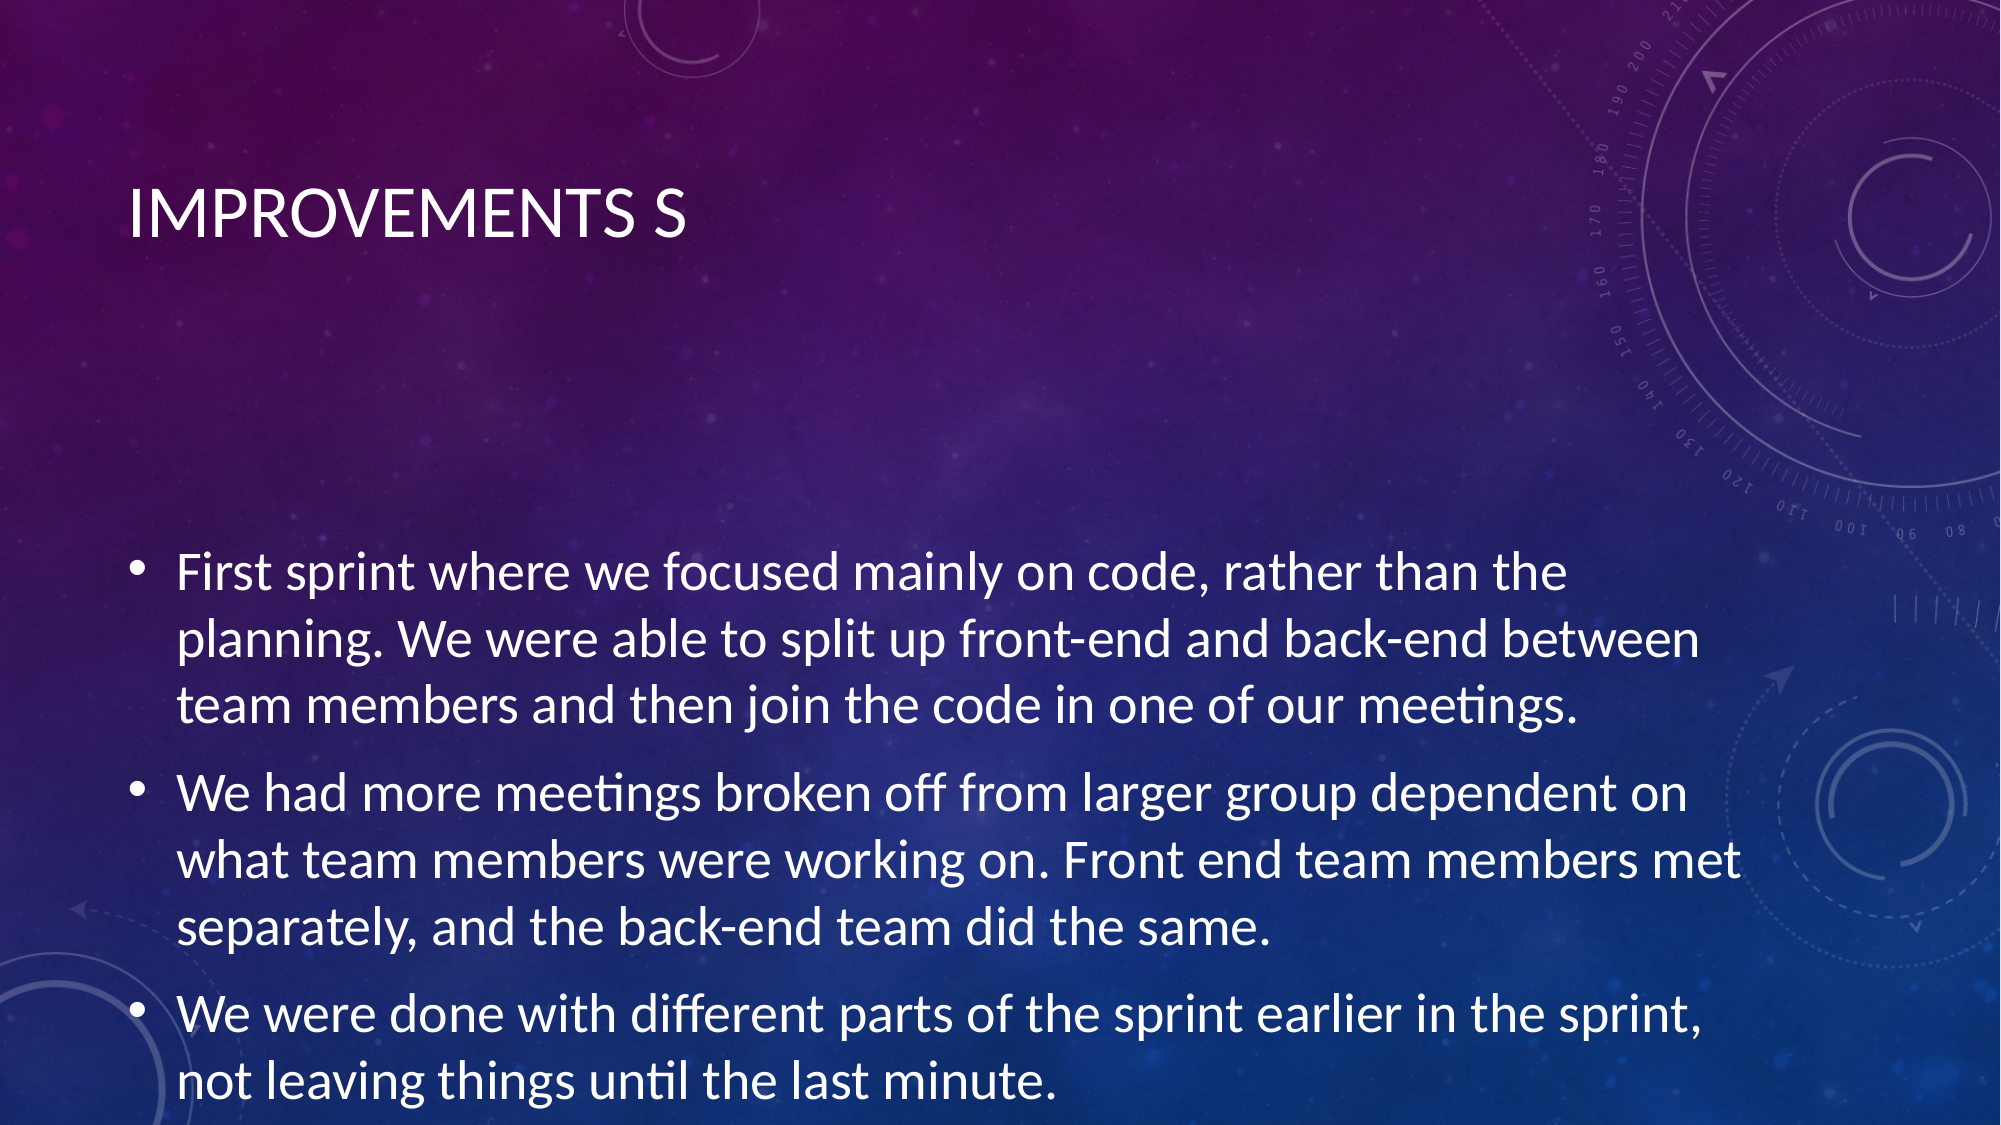

# Improvements S
First sprint where we focused mainly on code, rather than the planning. We were able to split up front-end and back-end between team members and then join the code in one of our meetings.
We had more meetings broken off from larger group dependent on what team members were working on. Front end team members met separately, and the back-end team did the same.
We were done with different parts of the sprint earlier in the sprint, not leaving things until the last minute.